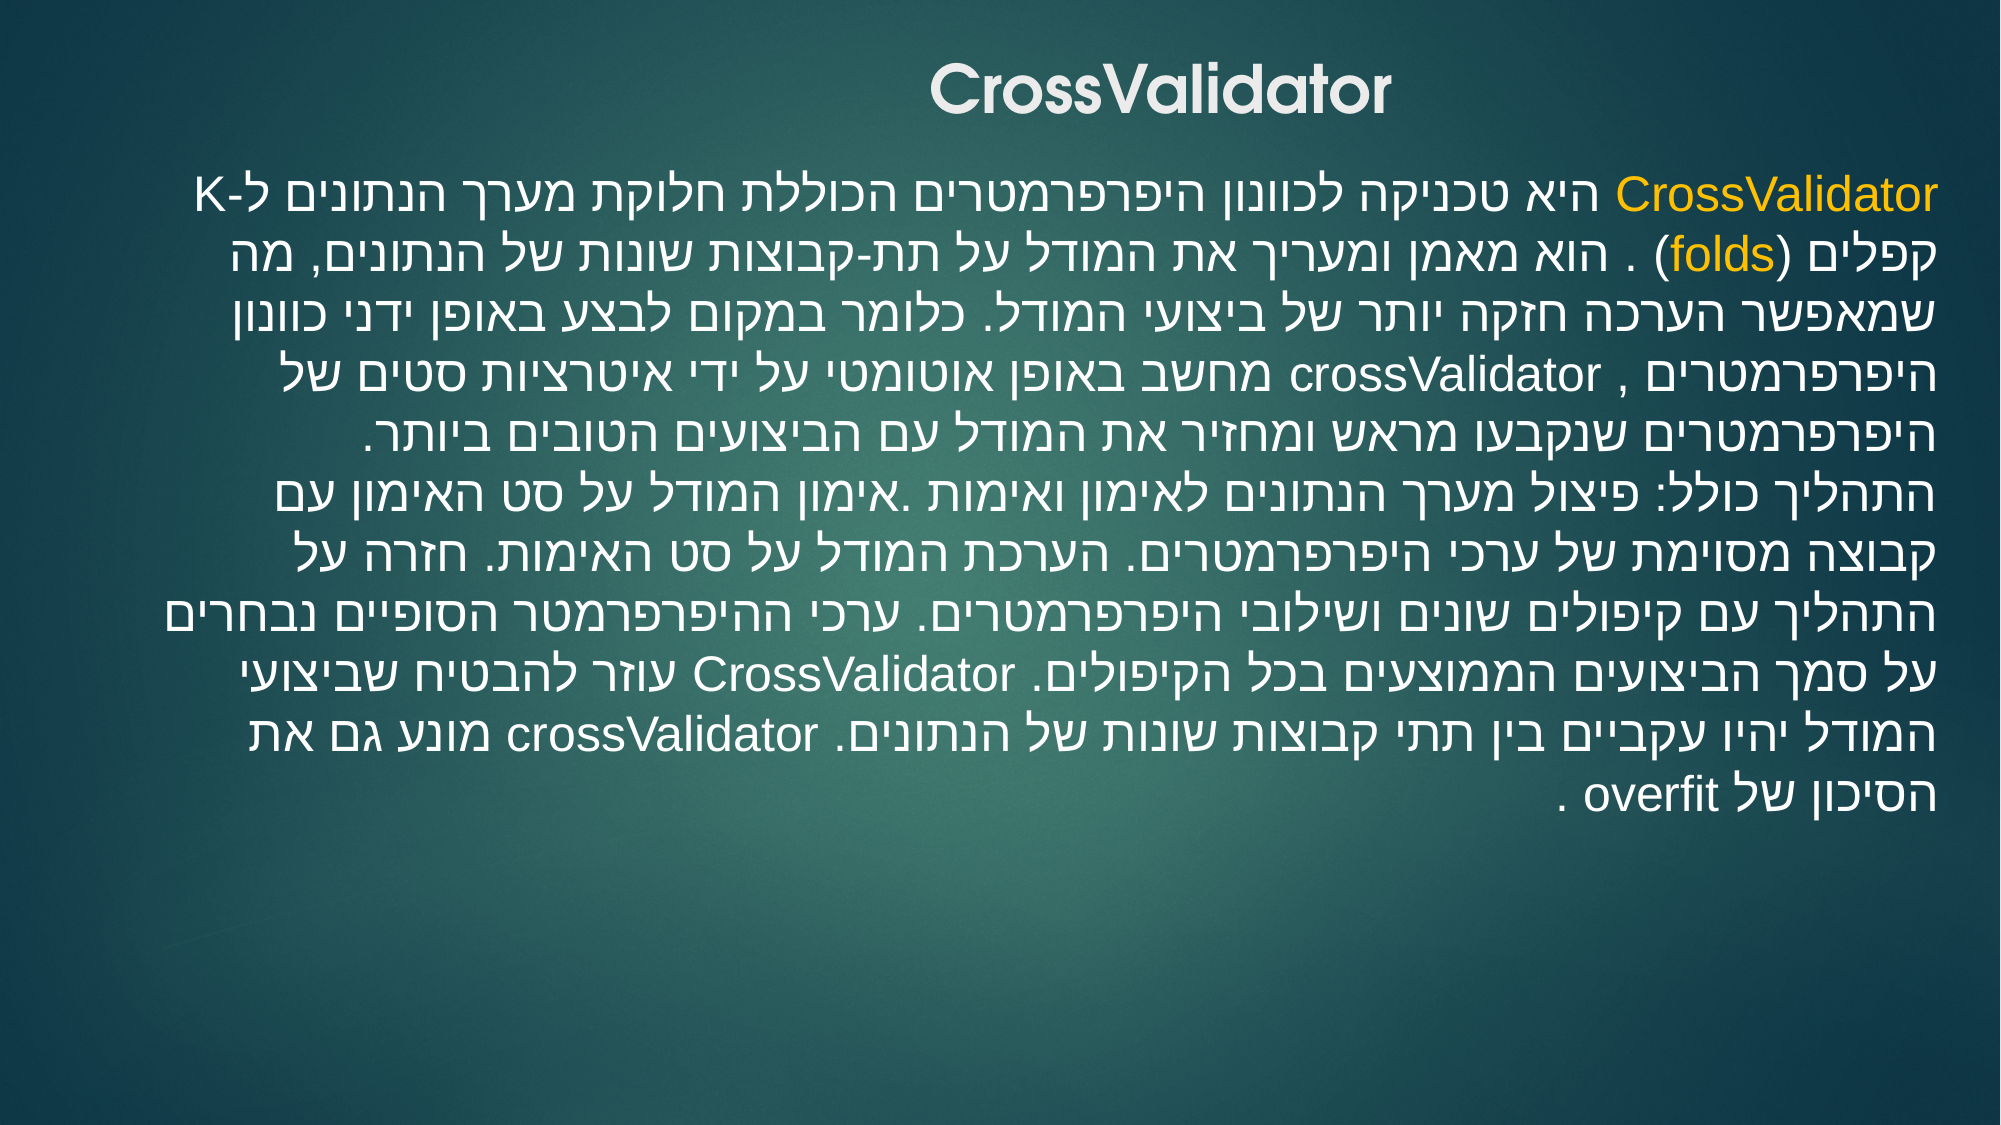

# CrossValidator

CrossValidator היא טכניקה לכוונון היפרפרמטרים הכוללת חלוקת מערך הנתונים ל-K קפלים (folds) . הוא מאמן ומעריך את המודל על תת-קבוצות שונות של הנתונים, מה שמאפשר הערכה חזקה יותר של ביצועי המודל. כלומר במקום לבצע באופן ידני כוונון היפרפרמטרים , crossValidator מחשב באופן אוטומטי על ידי איטרציות סטים של היפרפרמטרים שנקבעו מראש ומחזיר את המודל עם הביצועים הטובים ביותר.
התהליך כולל: פיצול מערך הנתונים לאימון ואימות .אימון המודל על סט האימון עם קבוצה מסוימת של ערכי היפרפרמטרים. הערכת המודל על סט האימות. חזרה על התהליך עם קיפולים שונים ושילובי היפרפרמטרים. ערכי ההיפרפרמטר הסופיים נבחרים על סמך הביצועים הממוצעים בכל הקיפולים. CrossValidator עוזר להבטיח שביצועי המודל יהיו עקביים בין תתי קבוצות שונות של הנתונים. crossValidator מונע גם את הסיכון של overfit .